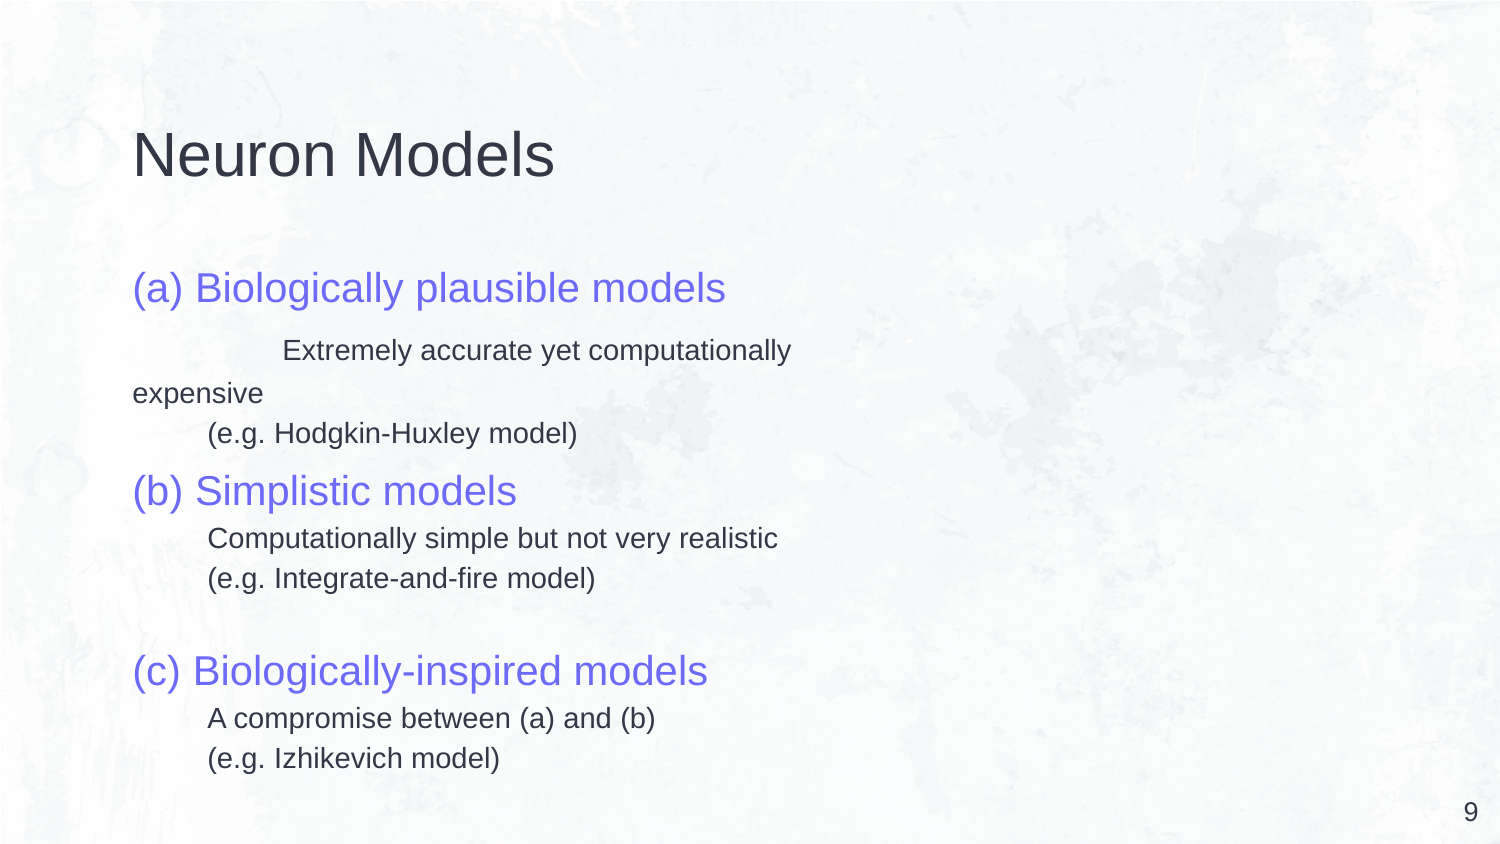

# Neuron Models

(a) Biologically plausible models
	Extremely accurate yet computationally expensive
(e.g. Hodgkin-Huxley model)
(b) Simplistic models
Computationally simple but not very realistic
(e.g. Integrate-and-fire model)
(c) Biologically-inspired models
A compromise between (a) and (b)
(e.g. Izhikevich model)
9